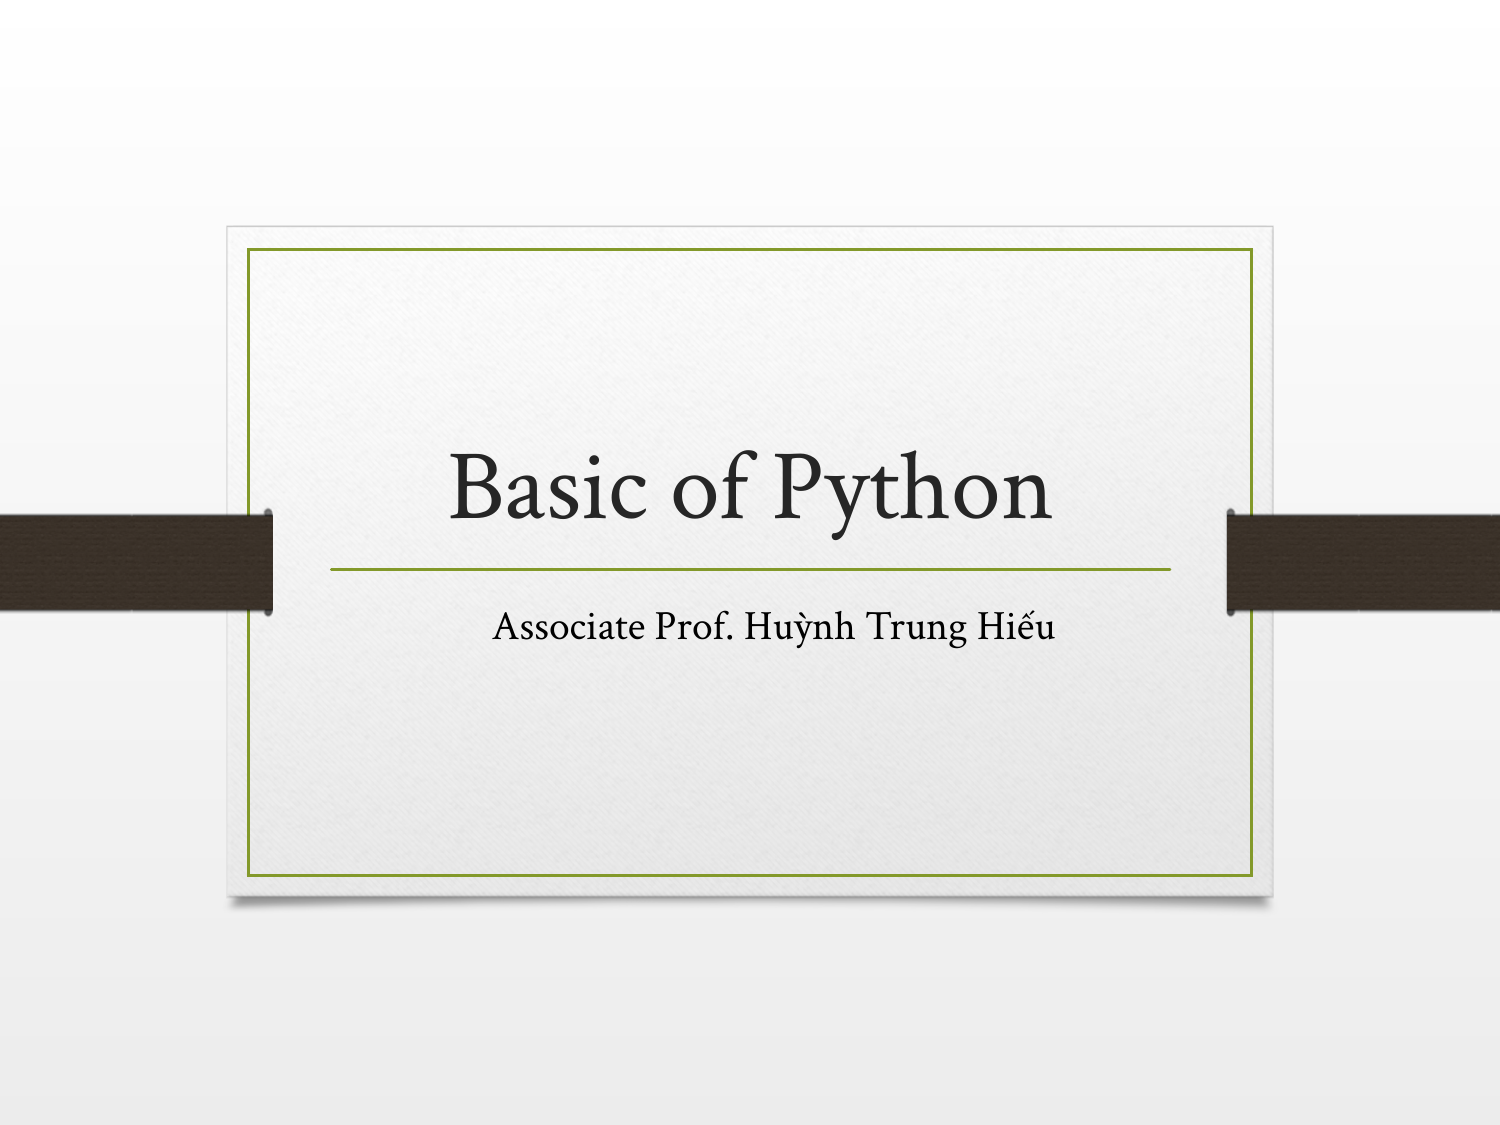

# Basic of Python
Associate Prof. Huỳnh Trung Hiếu